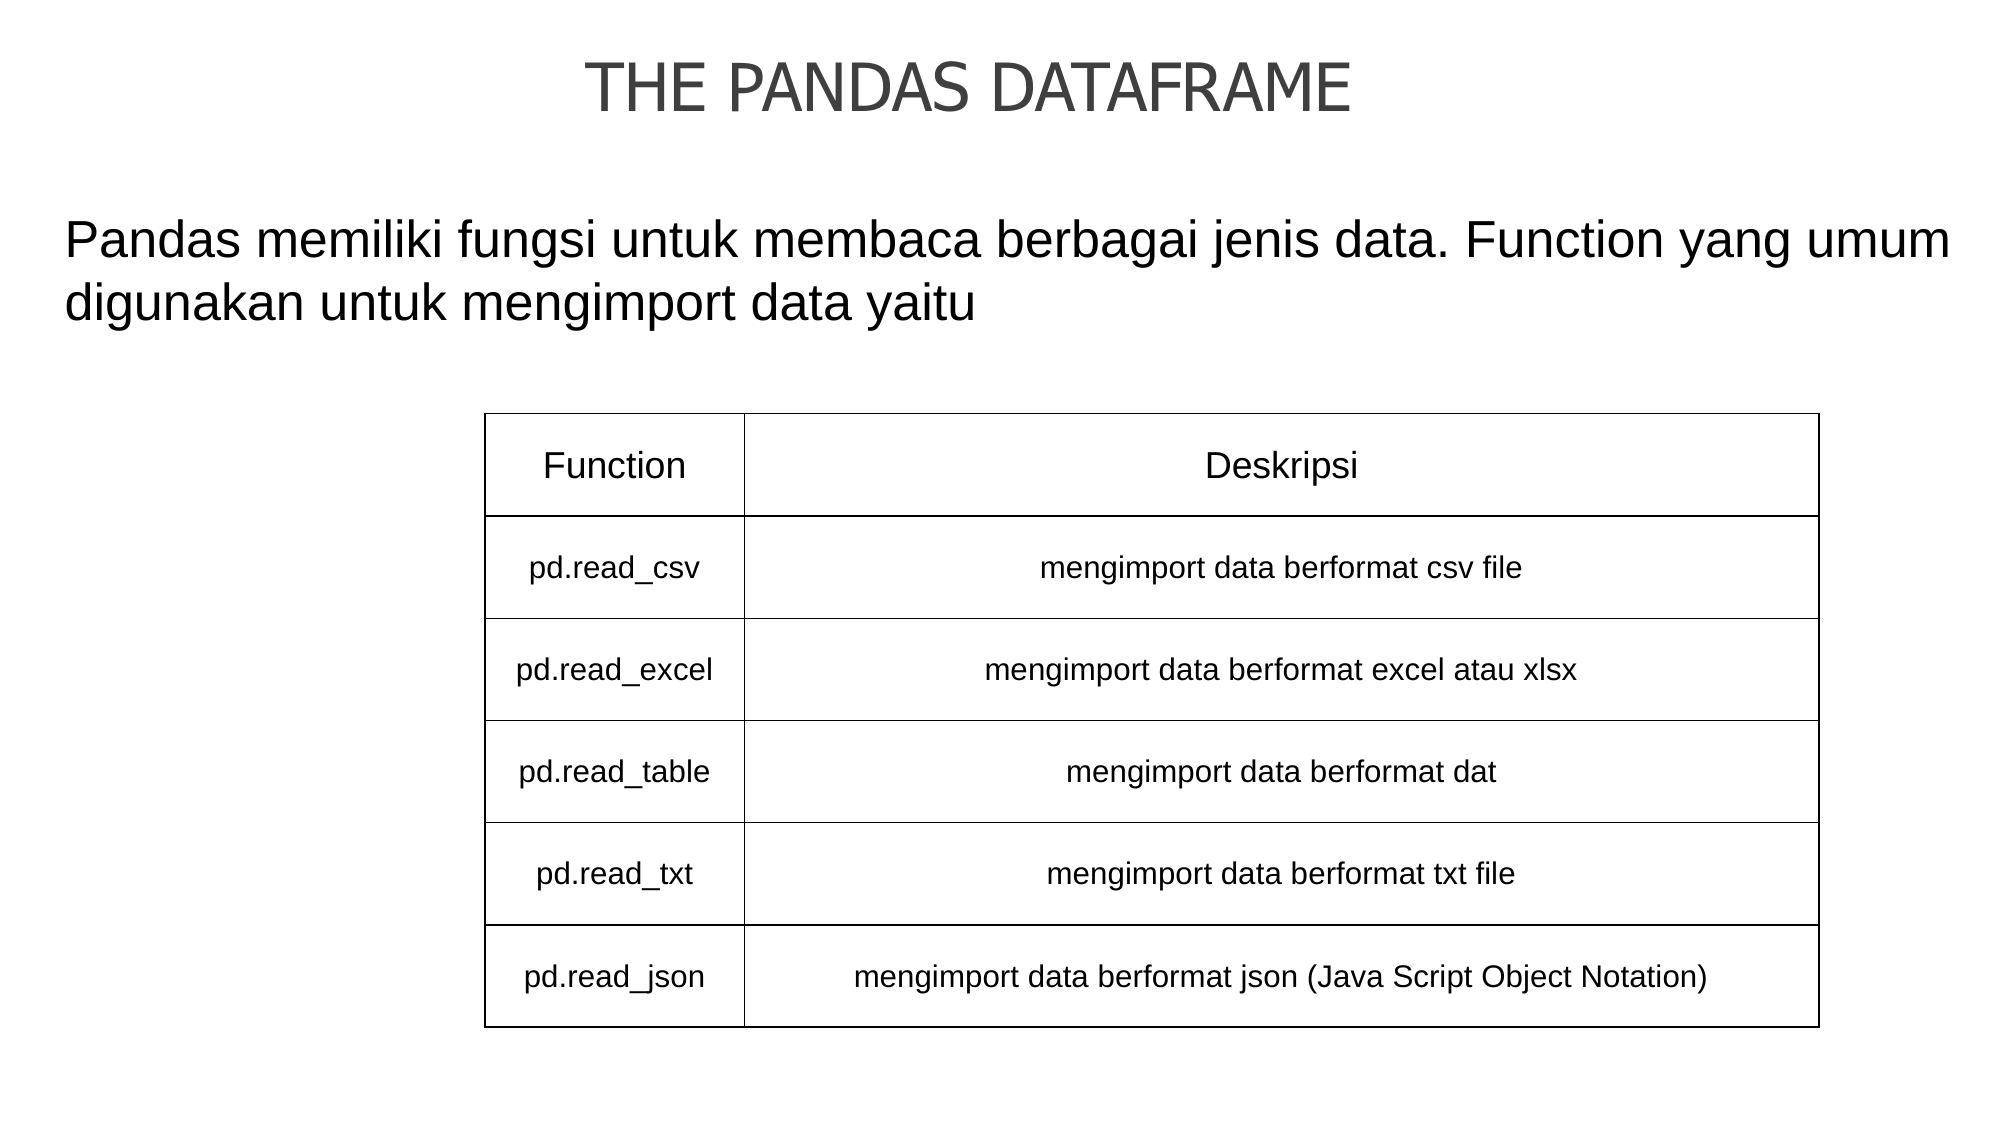

# THE PANDAS DATAFRAME
Pandas memiliki fungsi untuk membaca berbagai jenis data. Function yang umum digunakan untuk mengimport data yaitu
| Function | Deskripsi |
| --- | --- |
| pd.read\_csv | mengimport data berformat csv file |
| pd.read\_excel | mengimport data berformat excel atau xlsx |
| pd.read\_table | mengimport data berformat dat |
| pd.read\_txt | mengimport data berformat txt file |
| pd.read\_json | mengimport data berformat json (Java Script Object Notation) |
*Copyright Maven Analytics, LLC